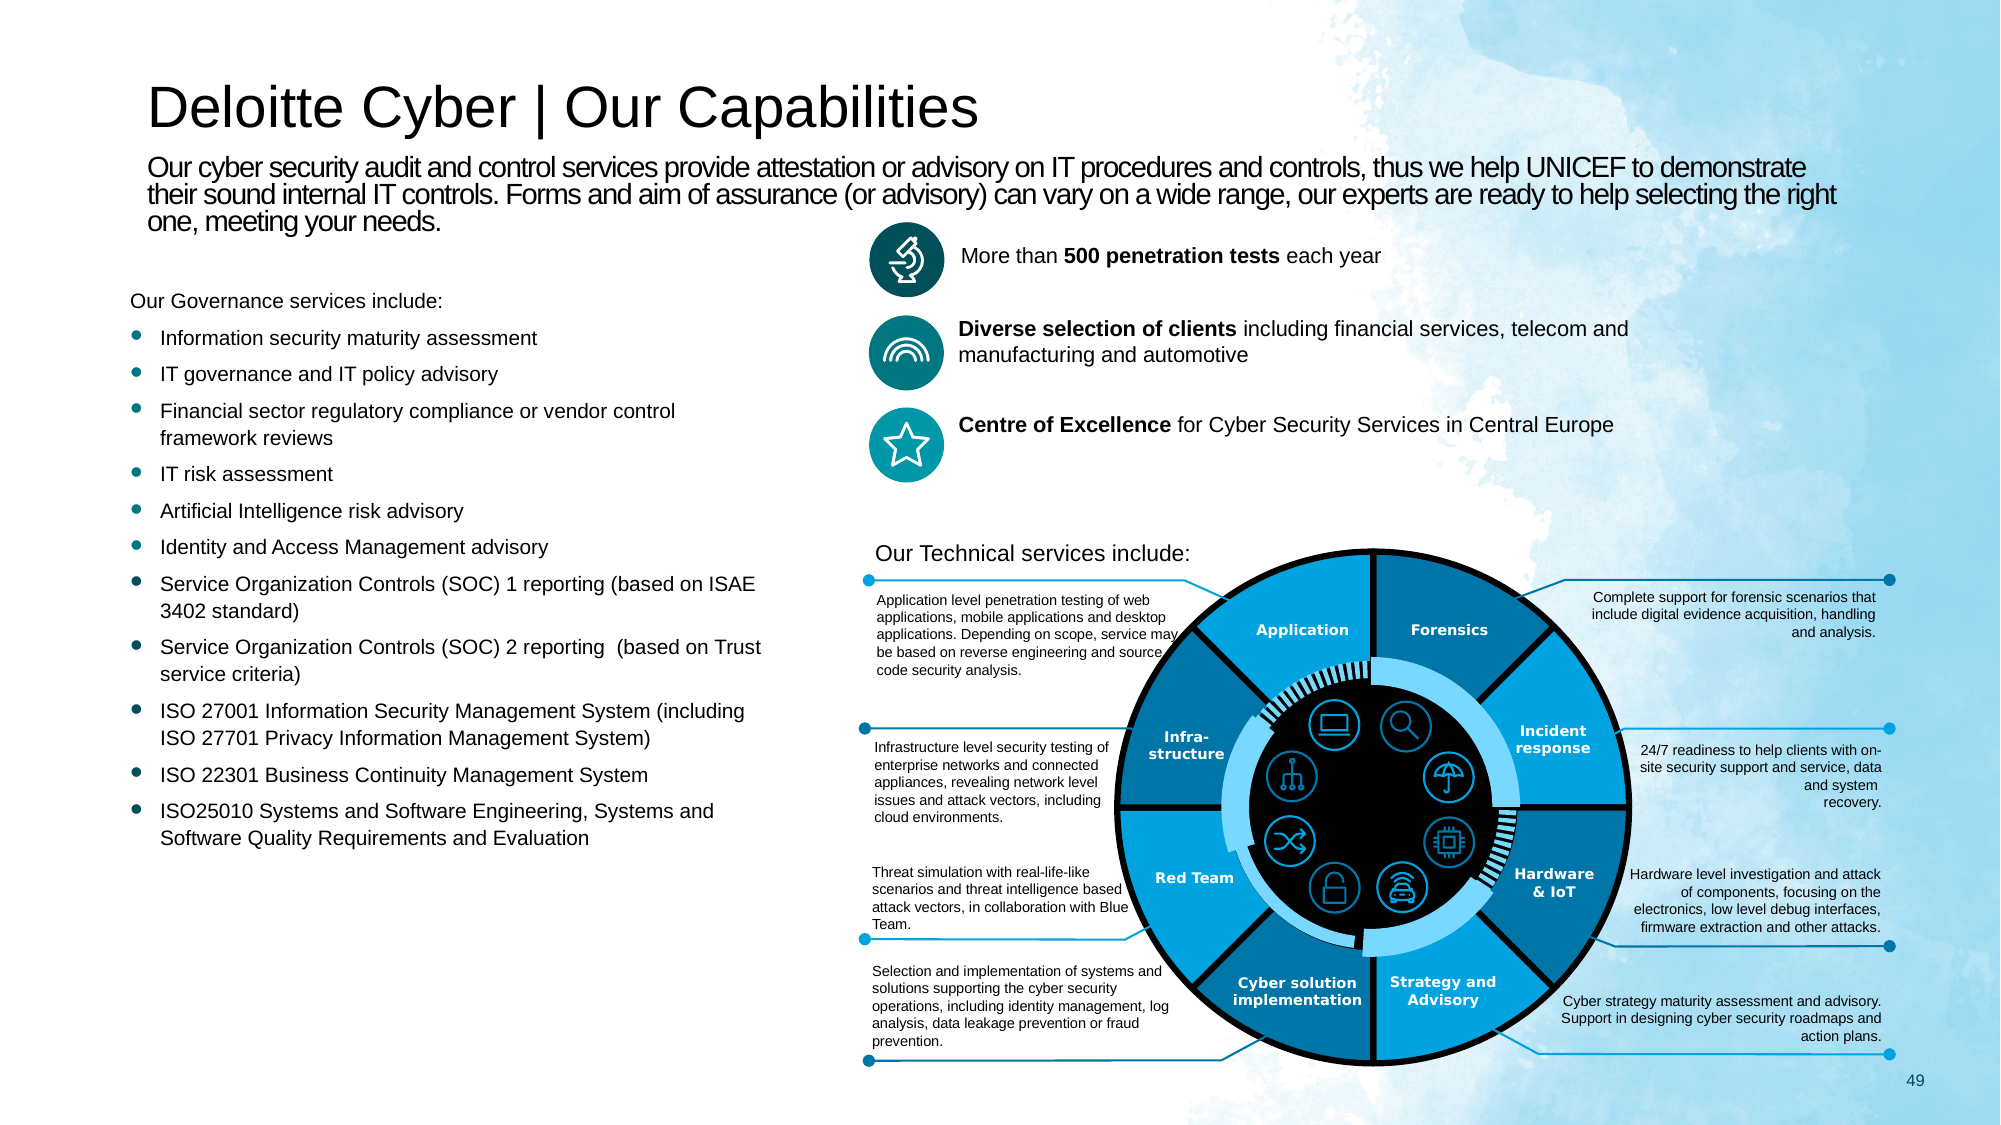

Deloitte Cyber | Our Capabilities
Our cyber security audit and control services provide attestation or advisory on IT procedures and controls, thus we help UNICEF to demonstrate their sound internal IT controls. Forms and aim of assurance (or advisory) can vary on a wide range, our experts are ready to help selecting the right one, meeting your needs.

More than 500 penetration tests each year
Our Governance services include:
Information security maturity assessment
IT governance and IT policy advisory
Financial sector regulatory compliance or vendor control framework reviews
IT risk assessment
Artificial Intelligence risk advisory
Identity and Access Management advisory
Service Organization Controls (SOC) 1 reporting (based on ISAE 3402 standard)
Service Organization Controls (SOC) 2 reporting  (based on Trust service criteria)
ISO 27001 Information Security Management System (including ISO 27701 Privacy Information Management System)
ISO 22301 Business Continuity Management System
ISO25010 Systems and Software Engineering, Systems and Software Quality Requirements and Evaluation

Diverse selection of clients including financial services, telecom and manufacturing and automotive

Centre of Excellence for Cyber Security Services in Central Europe

Our Technical services include:

### Chart

| Category | Sales |
|---|---|
| 1st Qtr | 1.0 |
| 2nd Qtr | 1.0 |
| 3rd Qtr | 1.0 |
| 4th Qtr | 1.0 |
Complete support for forensic scenarios that include digital evidence acquisition, handling and analysis.
Application level penetration testing of web applications, mobile applications and desktop applications. Depending on scope, service may be based on reverse engineering and source code security analysis.

Forensics
Application

Incident response
Infrastructure level security testing of enterprise networks and connected appliances, revealing network level issues and attack vectors, including cloud environments.

Infra-structure

24/7 readiness to help clients with on-site security support and service, data and system
recovery.
Threat simulation with real-life-like scenarios and threat intelligence based attack vectors, in collaboration with Blue Team.
Hardware level investigation and attack of components, focusing on the electronics, low level debug interfaces, firmware extraction and other attacks.
Hardware & IoT
Red Team

Strategy and Advisory
Cyber solution implementation
Selection and implementation of systems and solutions supporting the cyber security operations, including identity management, log analysis, data leakage prevention or fraud prevention.
Cyber strategy maturity assessment and advisory. Support in designing cyber security roadmaps and action plans.